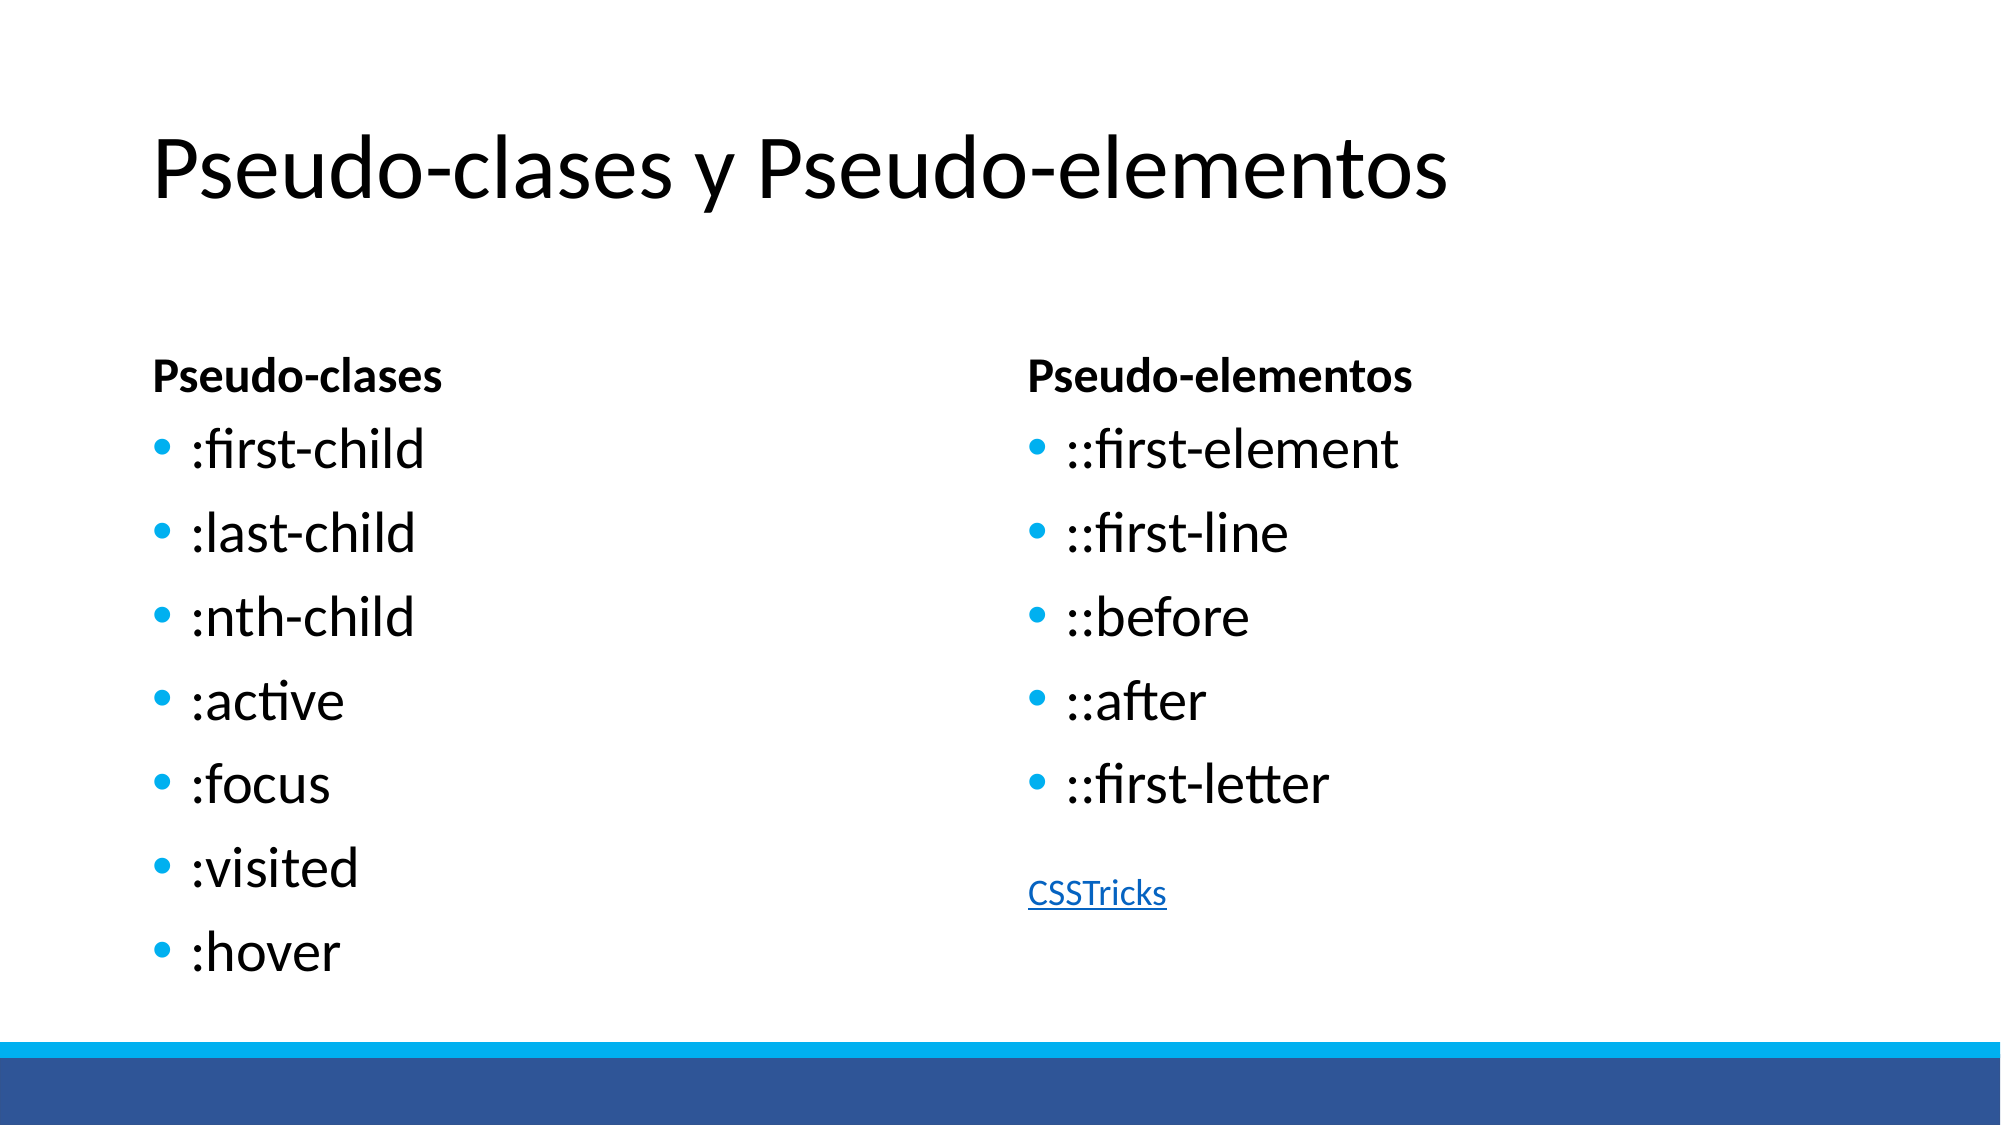

# Pseudo-clases y Pseudo-elementos
Pseudo-clases
Pseudo-elementos
:first-child
:last-child
:nth-child
:active
:focus
:visited
:hover
::first-element
::first-line
::before
::after
::first-letter
CSSTricks